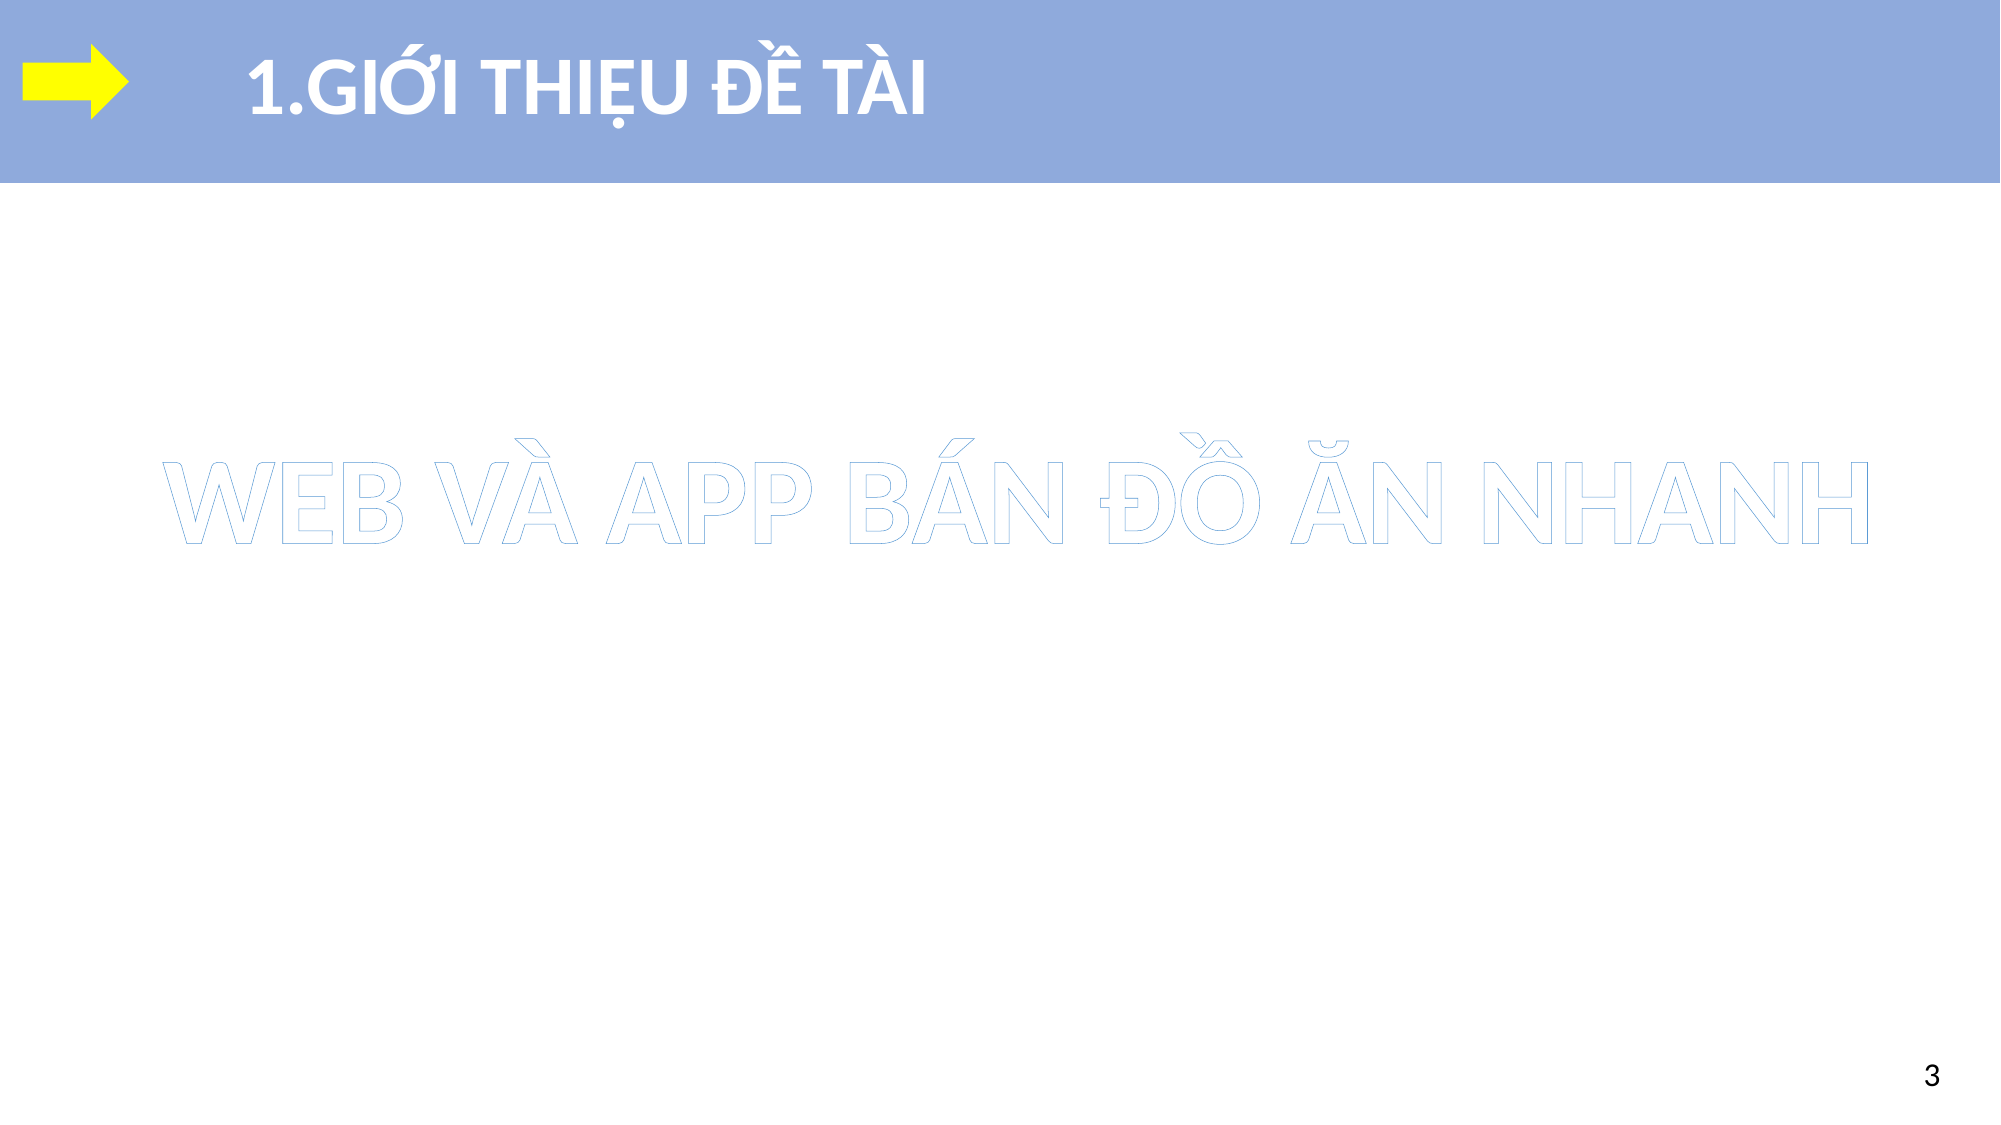

1.GIỚI THIỆU ĐỀ TÀI

WEB VÀ APP BÁN ĐỒ ĂN NHANH
3